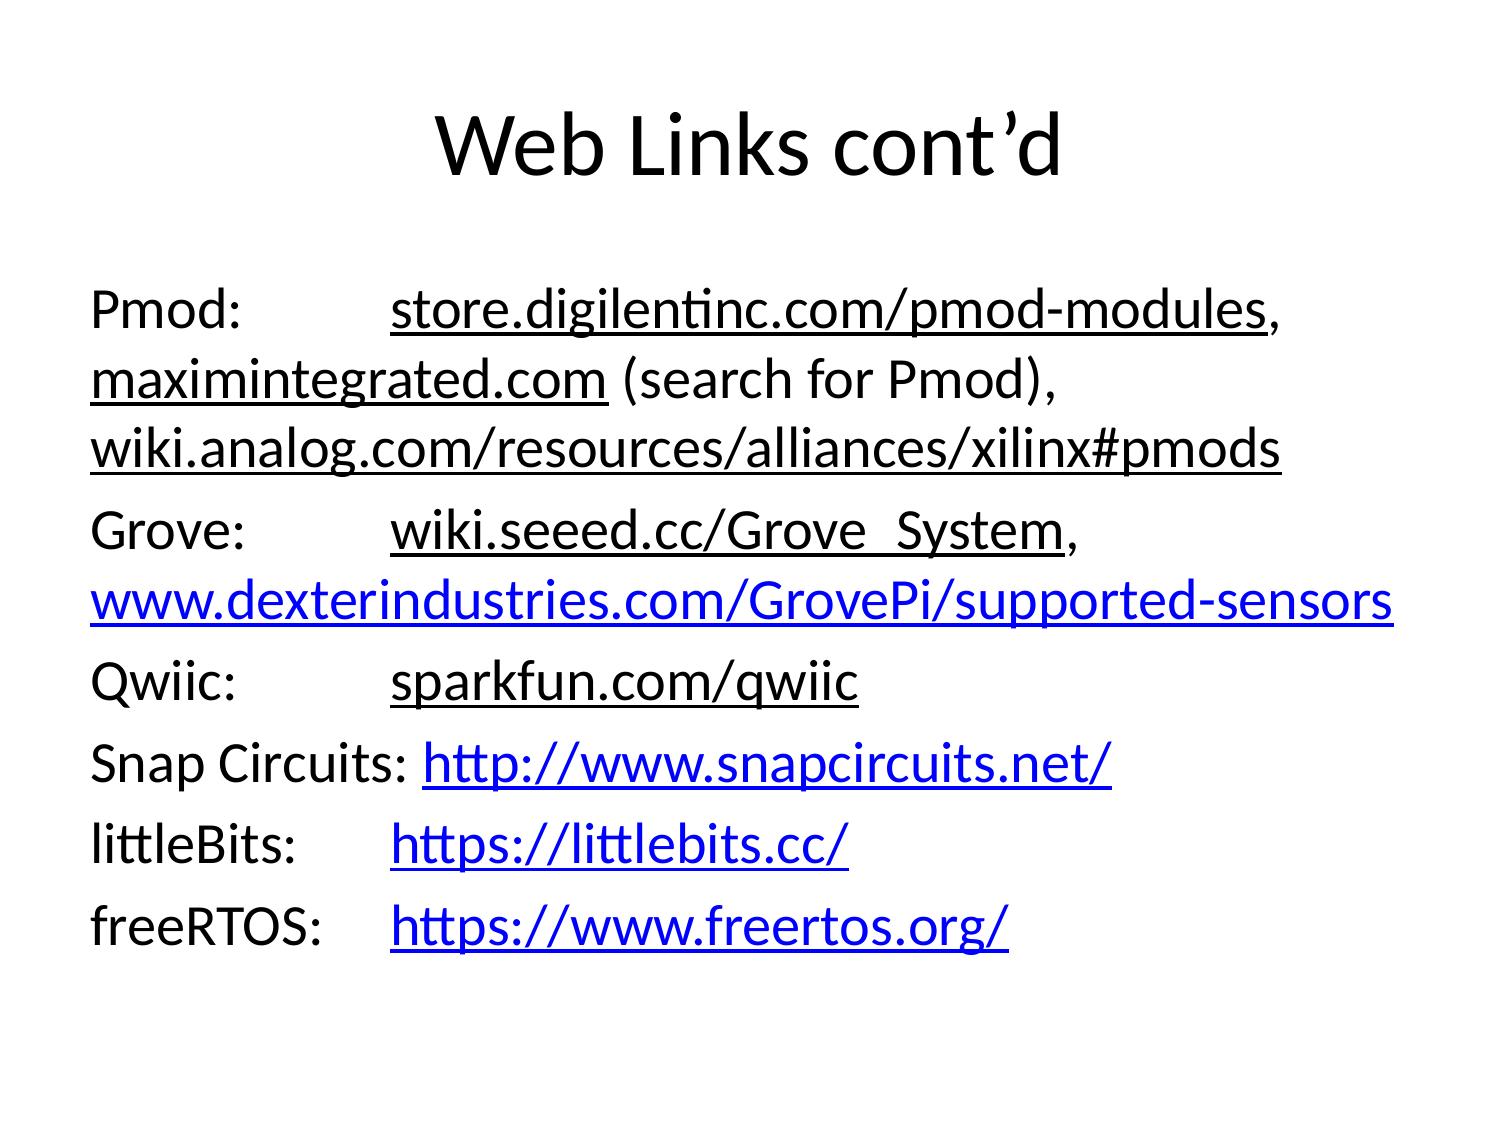

# Web Links cont’d
Pmod: 	store.digilentinc.com/pmod-modules, maximintegrated.com (search for Pmod), wiki.analog.com/resources/alliances/xilinx#pmods
Grove: 	wiki.seeed.cc/Grove_System, www.dexterindustries.com/GrovePi/supported-sensors
Qwiic: 	sparkfun.com/qwiic
Snap Circuits: http://www.snapcircuits.net/
littleBits: 	https://littlebits.cc/
freeRTOS:	https://www.freertos.org/